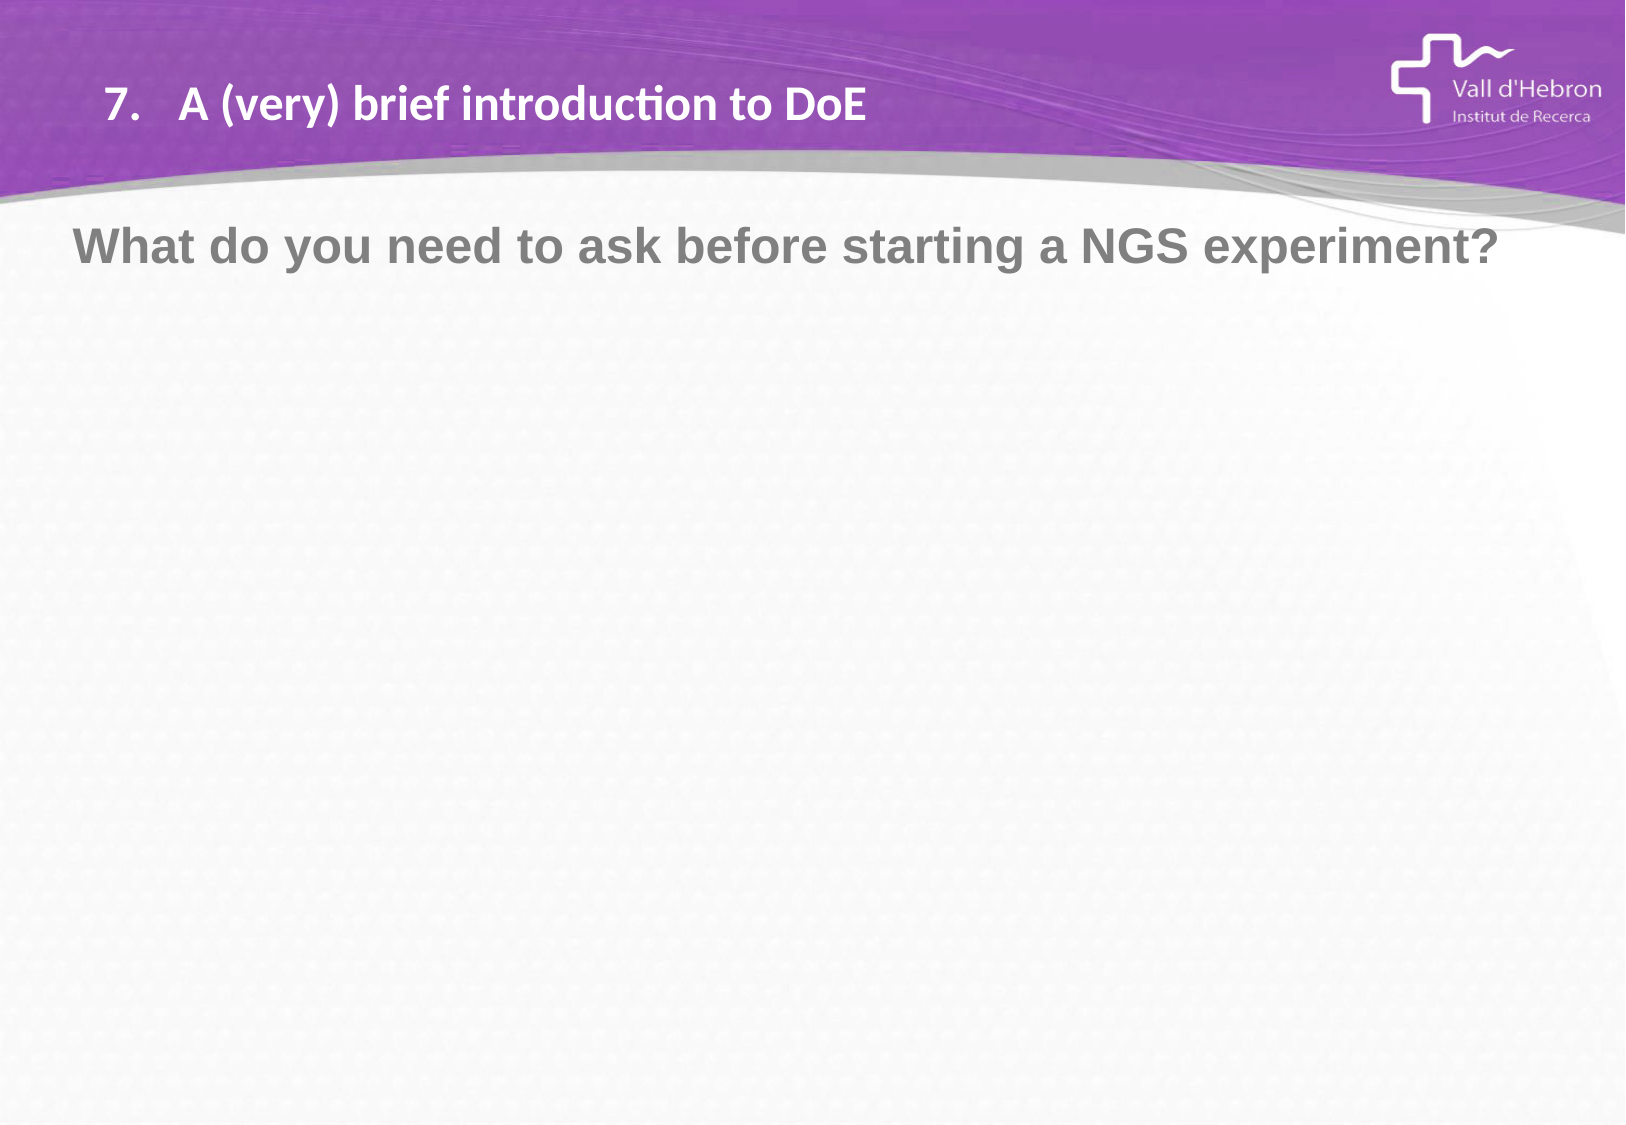

A (very) brief introduction to DoE
What do you need to ask before starting a NGS experiment?